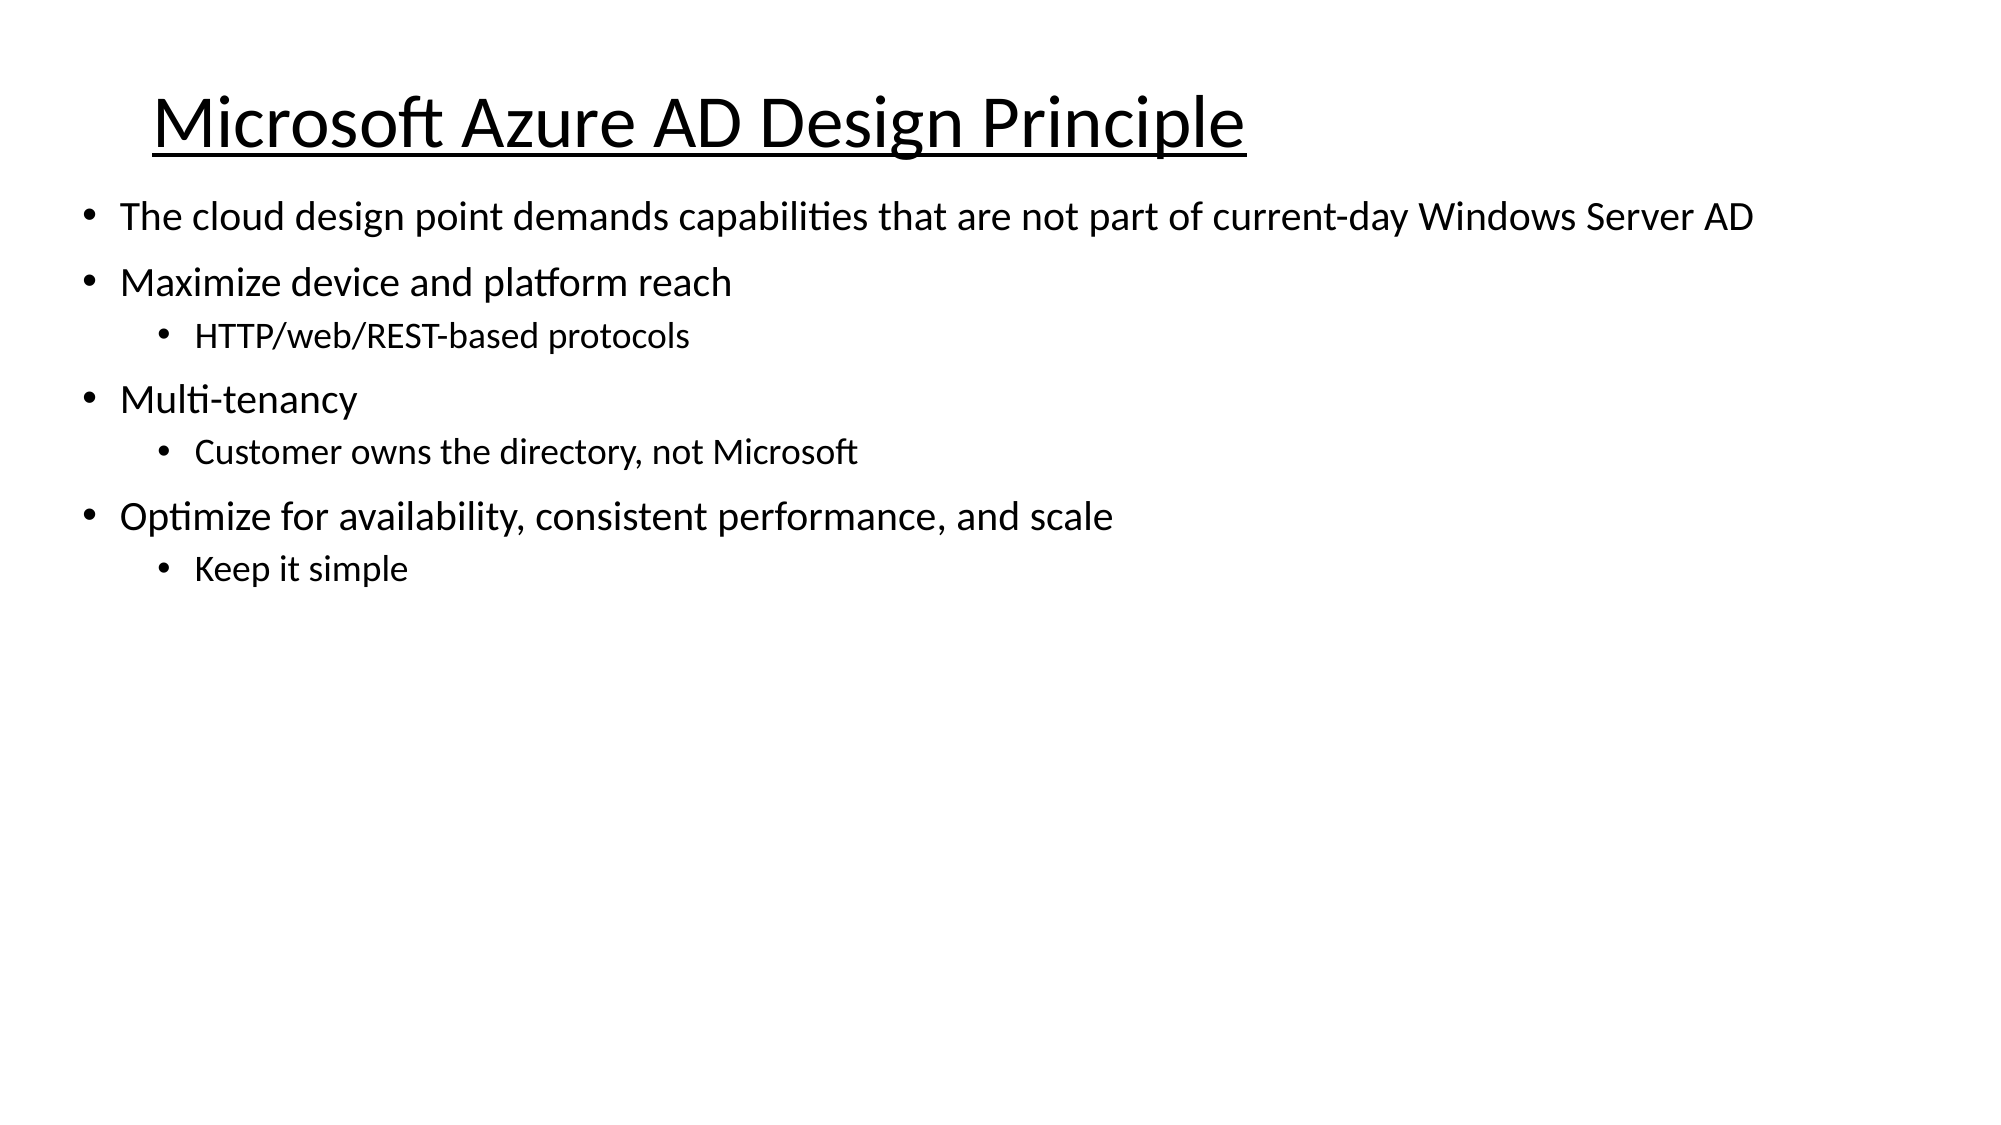

# Microsoft Azure AD Design Principle
The cloud design point demands capabilities that are not part of current-day Windows Server AD
Maximize device and platform reach
HTTP/web/REST-based protocols
Multi-tenancy
Customer owns the directory, not Microsoft
Optimize for availability, consistent performance, and scale
Keep it simple